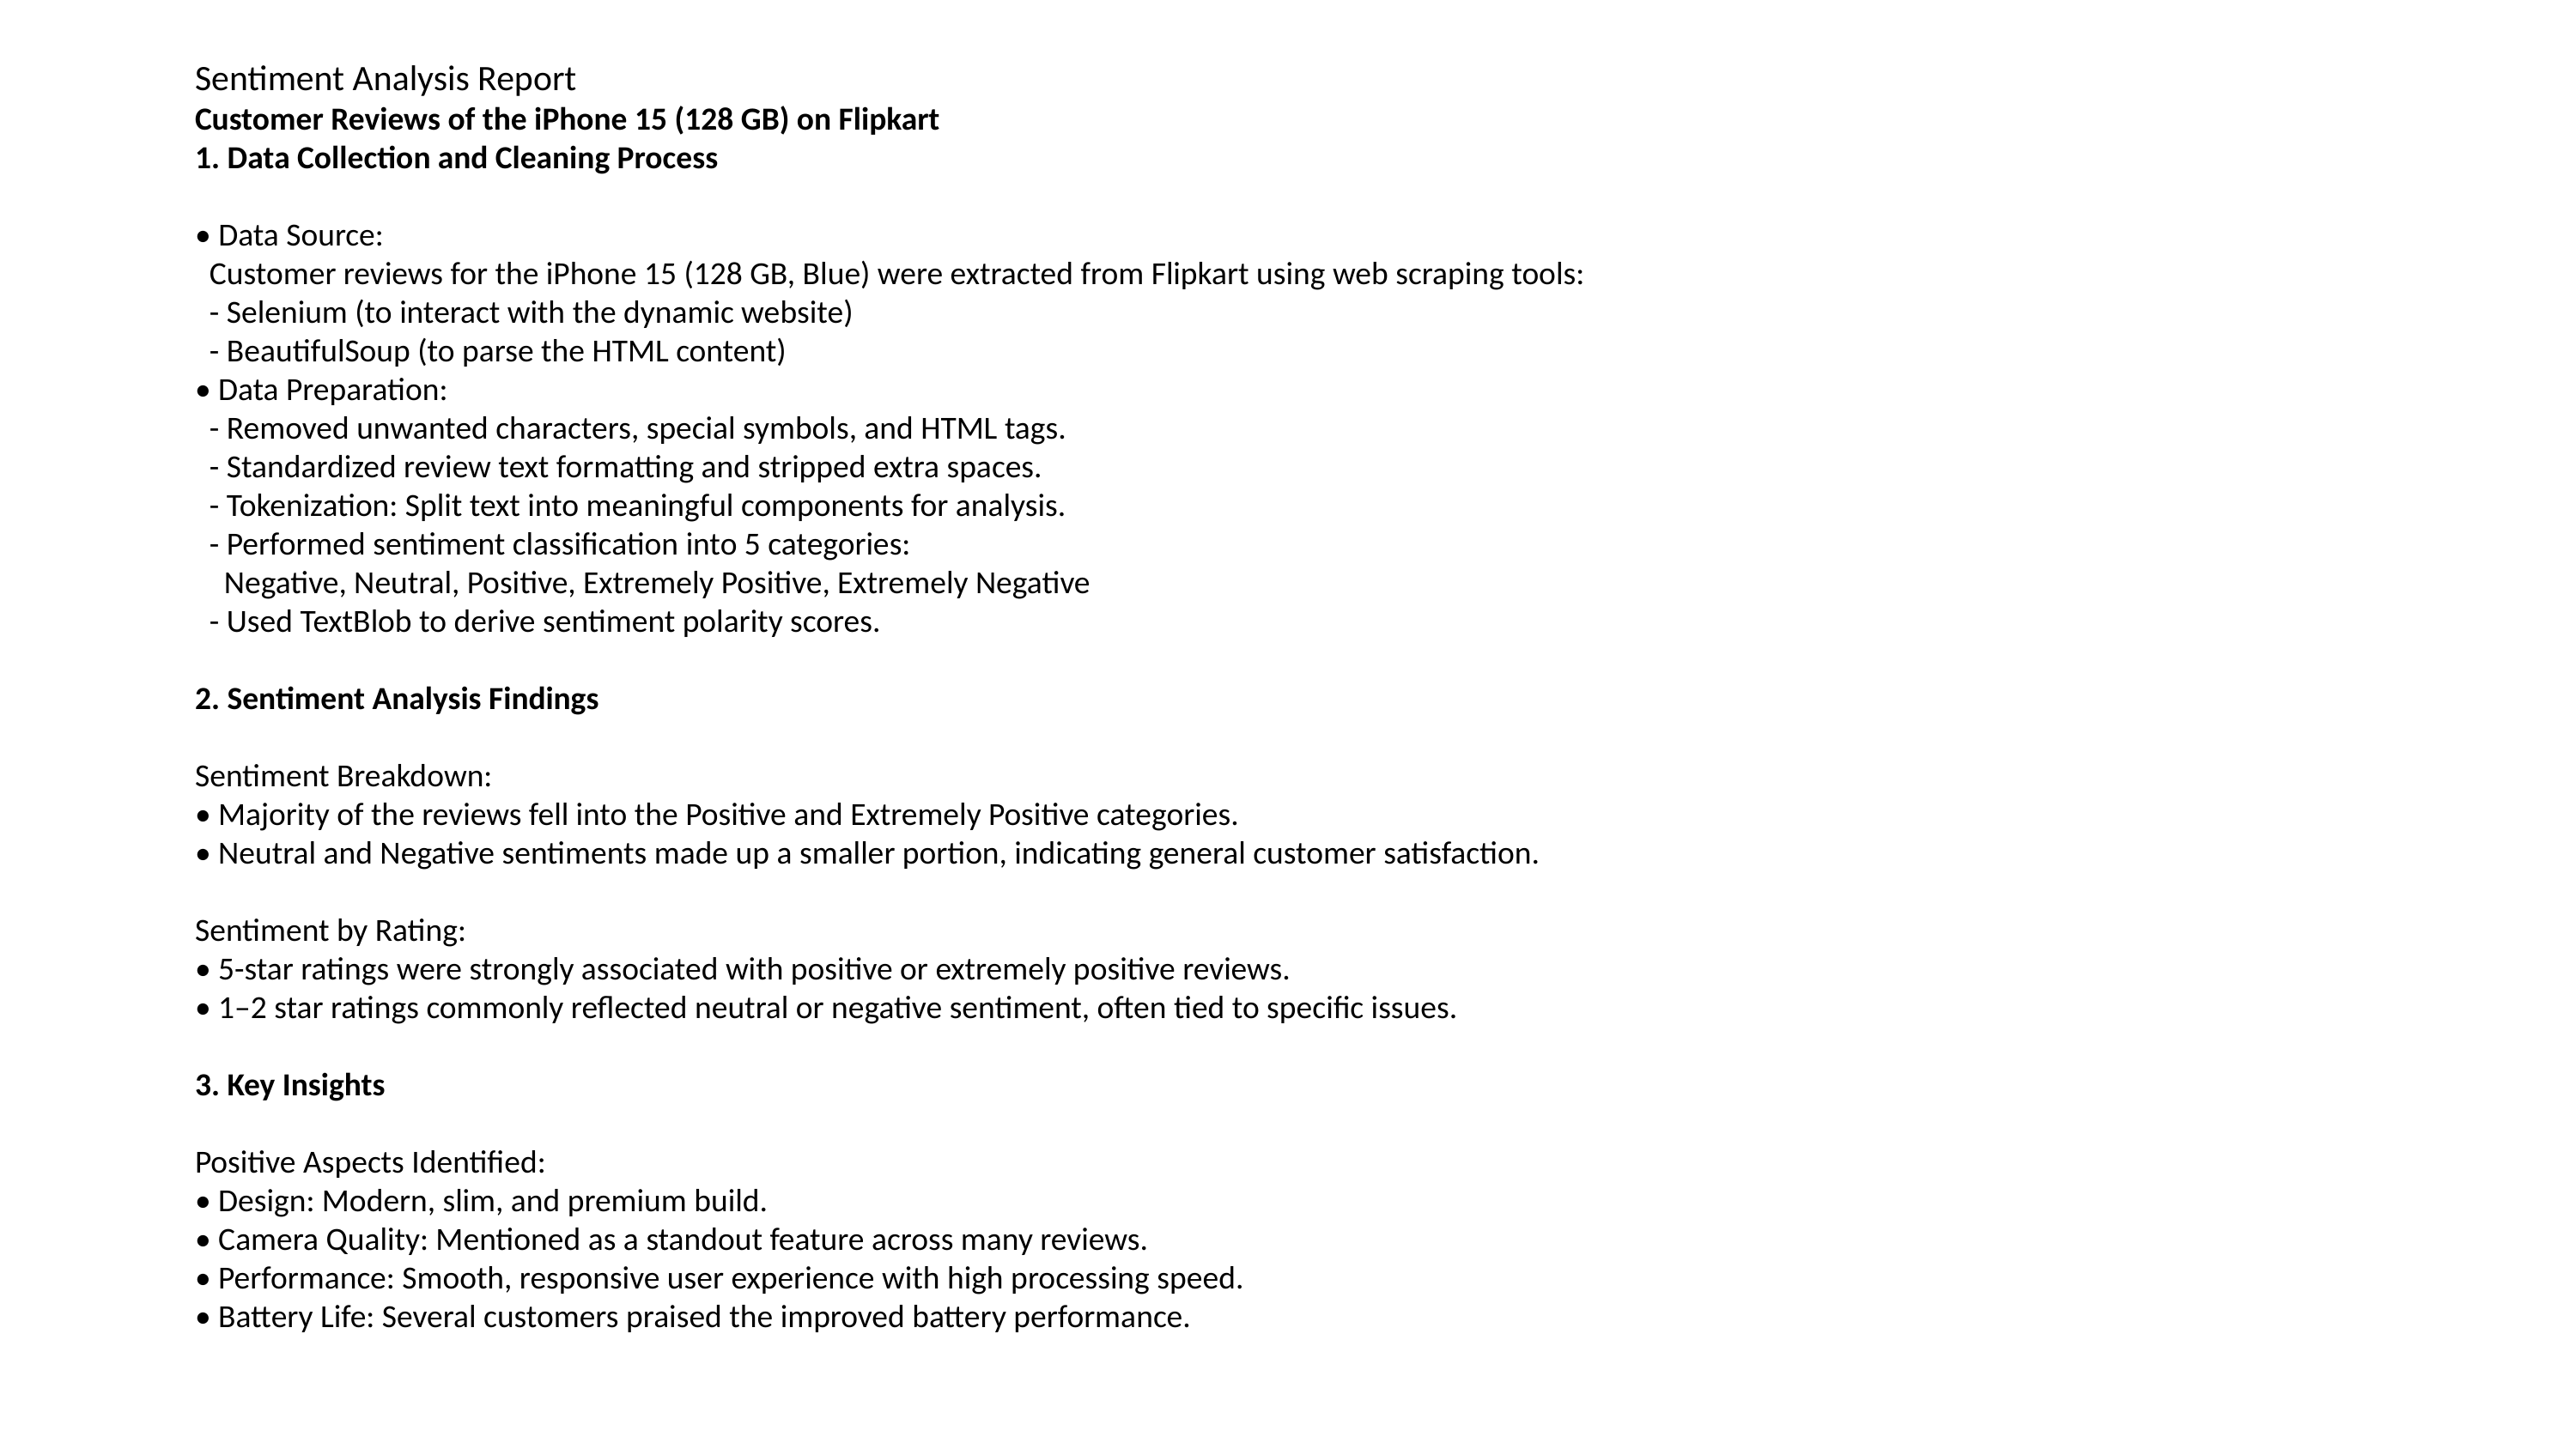

Sentiment Analysis Report
Customer Reviews of the iPhone 15 (128 GB) on Flipkart
1. Data Collection and Cleaning Process
• Data Source:
  Customer reviews for the iPhone 15 (128 GB, Blue) were extracted from Flipkart using web scraping tools:
  - Selenium (to interact with the dynamic website)
  - BeautifulSoup (to parse the HTML content)
• Data Preparation:
  - Removed unwanted characters, special symbols, and HTML tags.
  - Standardized review text formatting and stripped extra spaces.
  - Tokenization: Split text into meaningful components for analysis.
  - Performed sentiment classification into 5 categories:
    Negative, Neutral, Positive, Extremely Positive, Extremely Negative
  - Used TextBlob to derive sentiment polarity scores.
2. Sentiment Analysis Findings
Sentiment Breakdown:
• Majority of the reviews fell into the Positive and Extremely Positive categories.
• Neutral and Negative sentiments made up a smaller portion, indicating general customer satisfaction.
Sentiment by Rating:
• 5-star ratings were strongly associated with positive or extremely positive reviews.
• 1–2 star ratings commonly reflected neutral or negative sentiment, often tied to specific issues.
3. Key Insights
Positive Aspects Identified:
• Design: Modern, slim, and premium build.
• Camera Quality: Mentioned as a standout feature across many reviews.
• Performance: Smooth, responsive user experience with high processing speed.
• Battery Life: Several customers praised the improved battery performance.